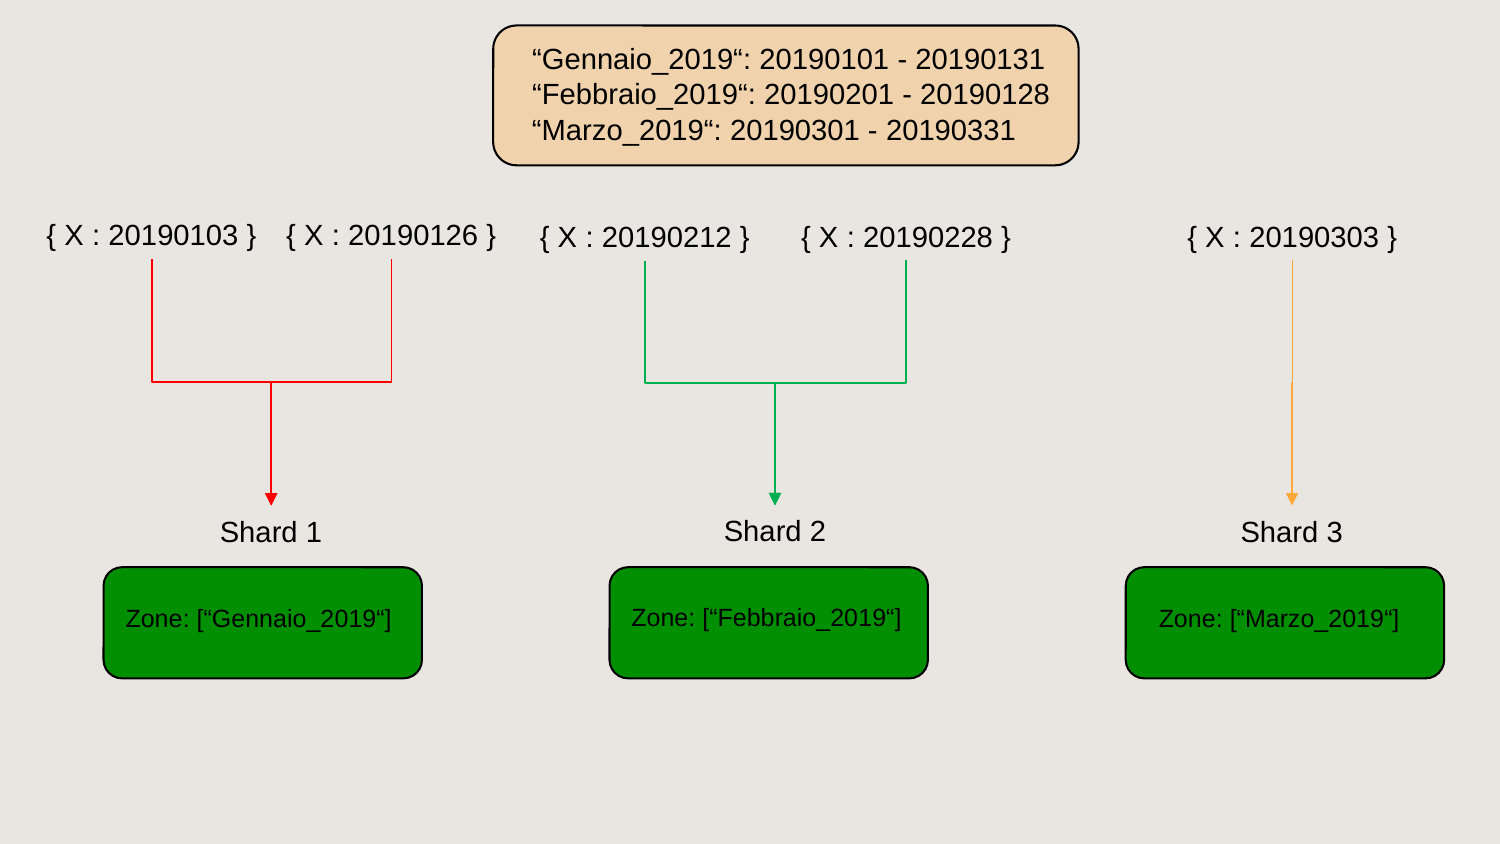

“Gennaio_2019“: 20190101 - 20190131
“Febbraio_2019“: 20190201 - 20190128
“Marzo_2019“: 20190301 - 20190331
{ X : 20190103 }
{ X : 20190126 }
{ X : 20190228 }
{ X : 20190303 }
{ X : 20190212 }
Shard 2
Shard 3
Shard 1

Zone: [“Febbraio_2019“]

Zone: [“Gennaio_2019“]
Zone: [“Marzo_2019“]